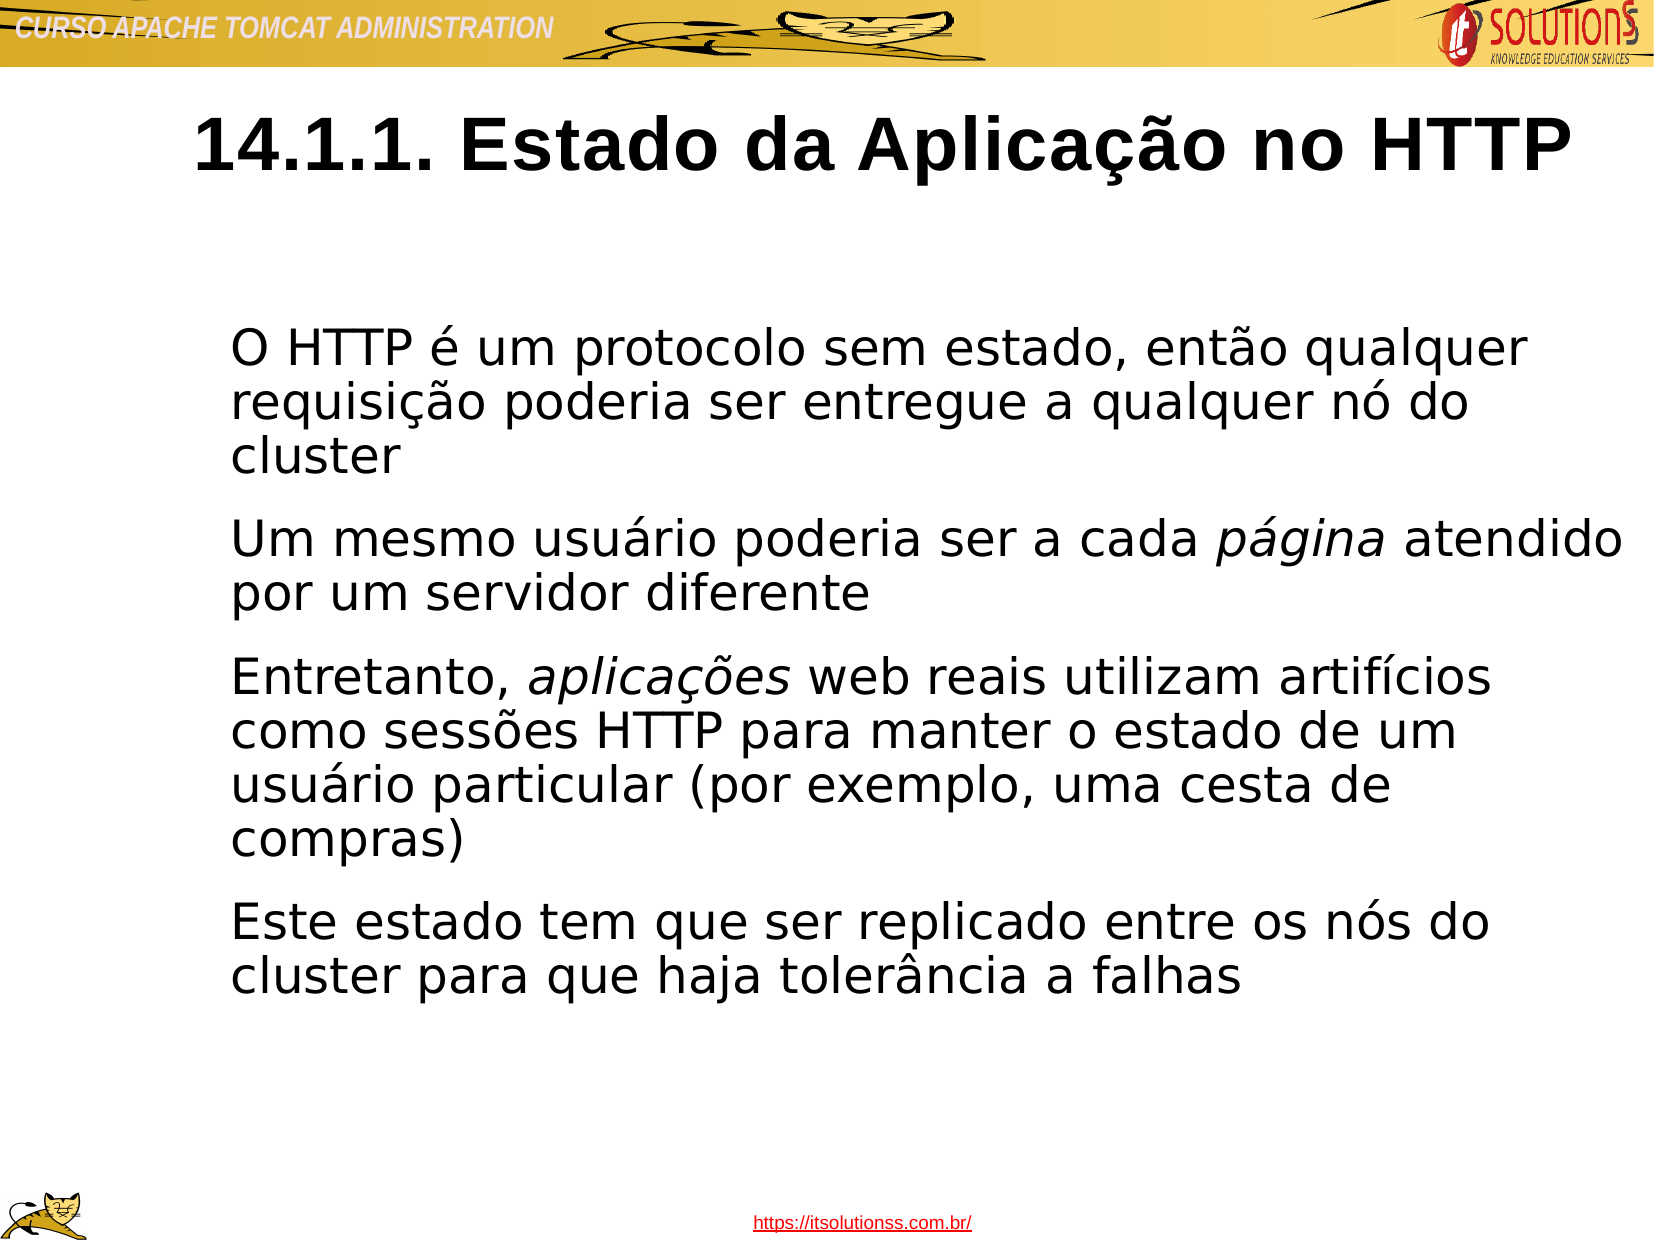

14.1.1. Estado da Aplicação no HTTP
O HTTP é um protocolo sem estado, então qualquer requisição poderia ser entregue a qualquer nó do cluster
Um mesmo usuário poderia ser a cada página atendido por um servidor diferente
Entretanto, aplicações web reais utilizam artifícios como sessões HTTP para manter o estado de um usuário particular (por exemplo, uma cesta de compras)
Este estado tem que ser replicado entre os nós do cluster para que haja tolerância a falhas